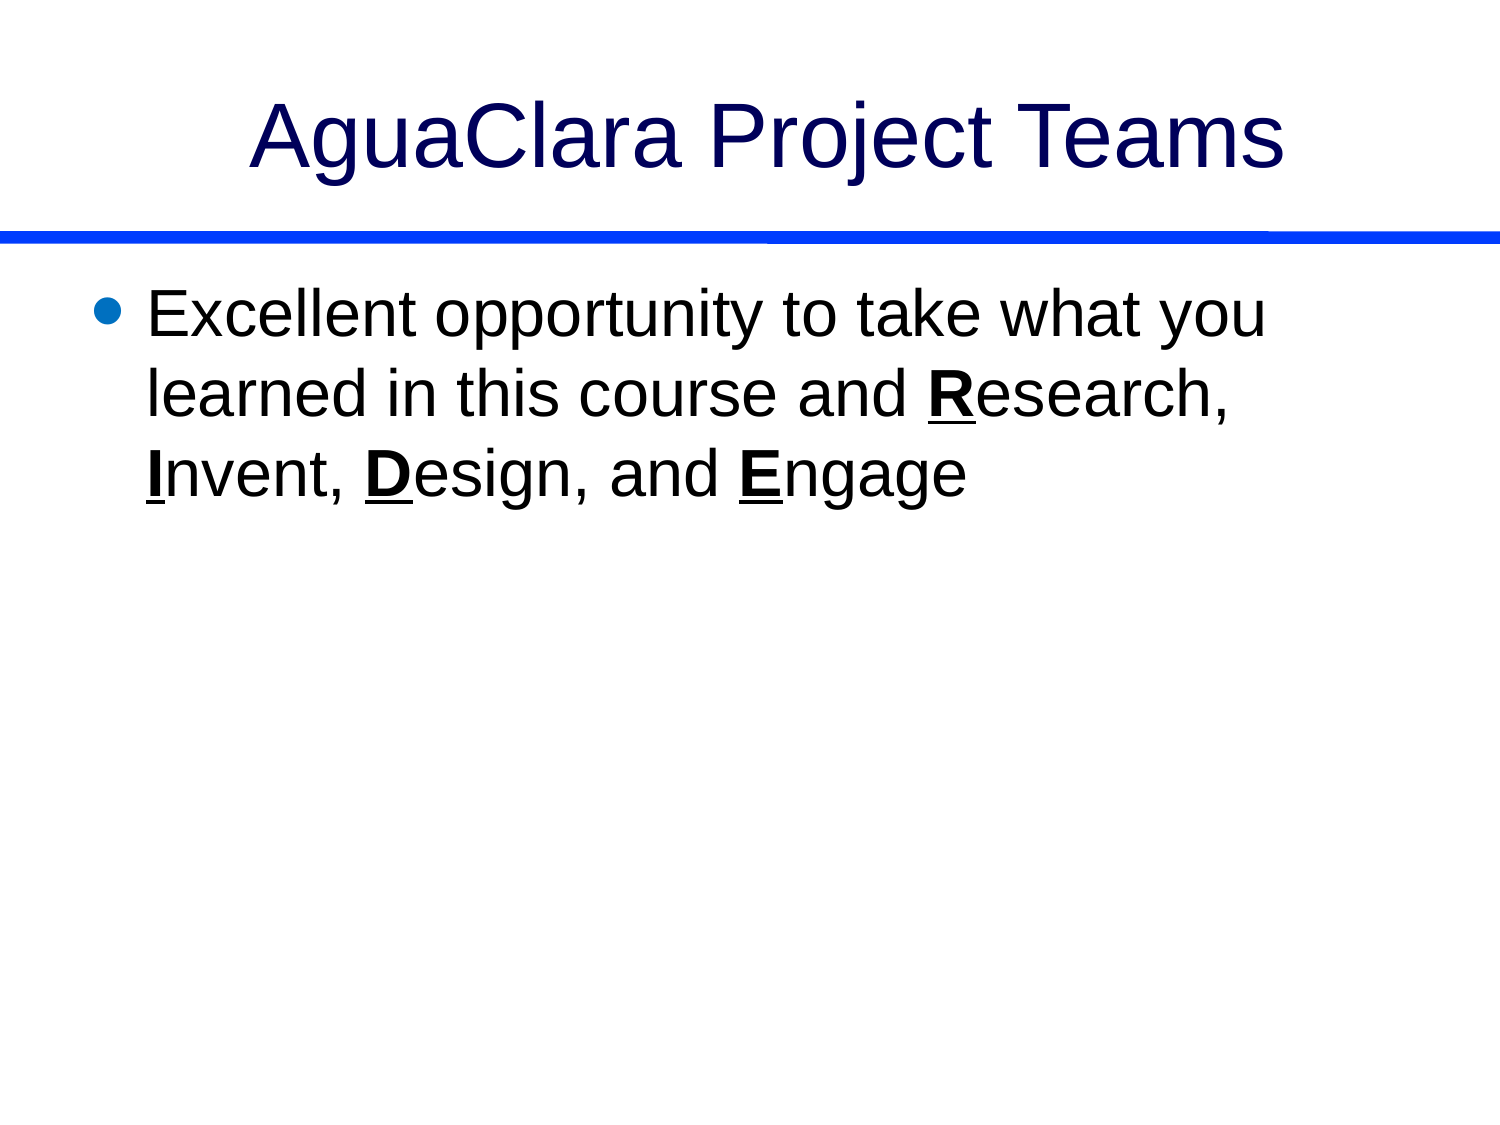

# AguaClara Project Teams
Excellent opportunity to take what you learned in this course and Research, Invent, Design, and Engage